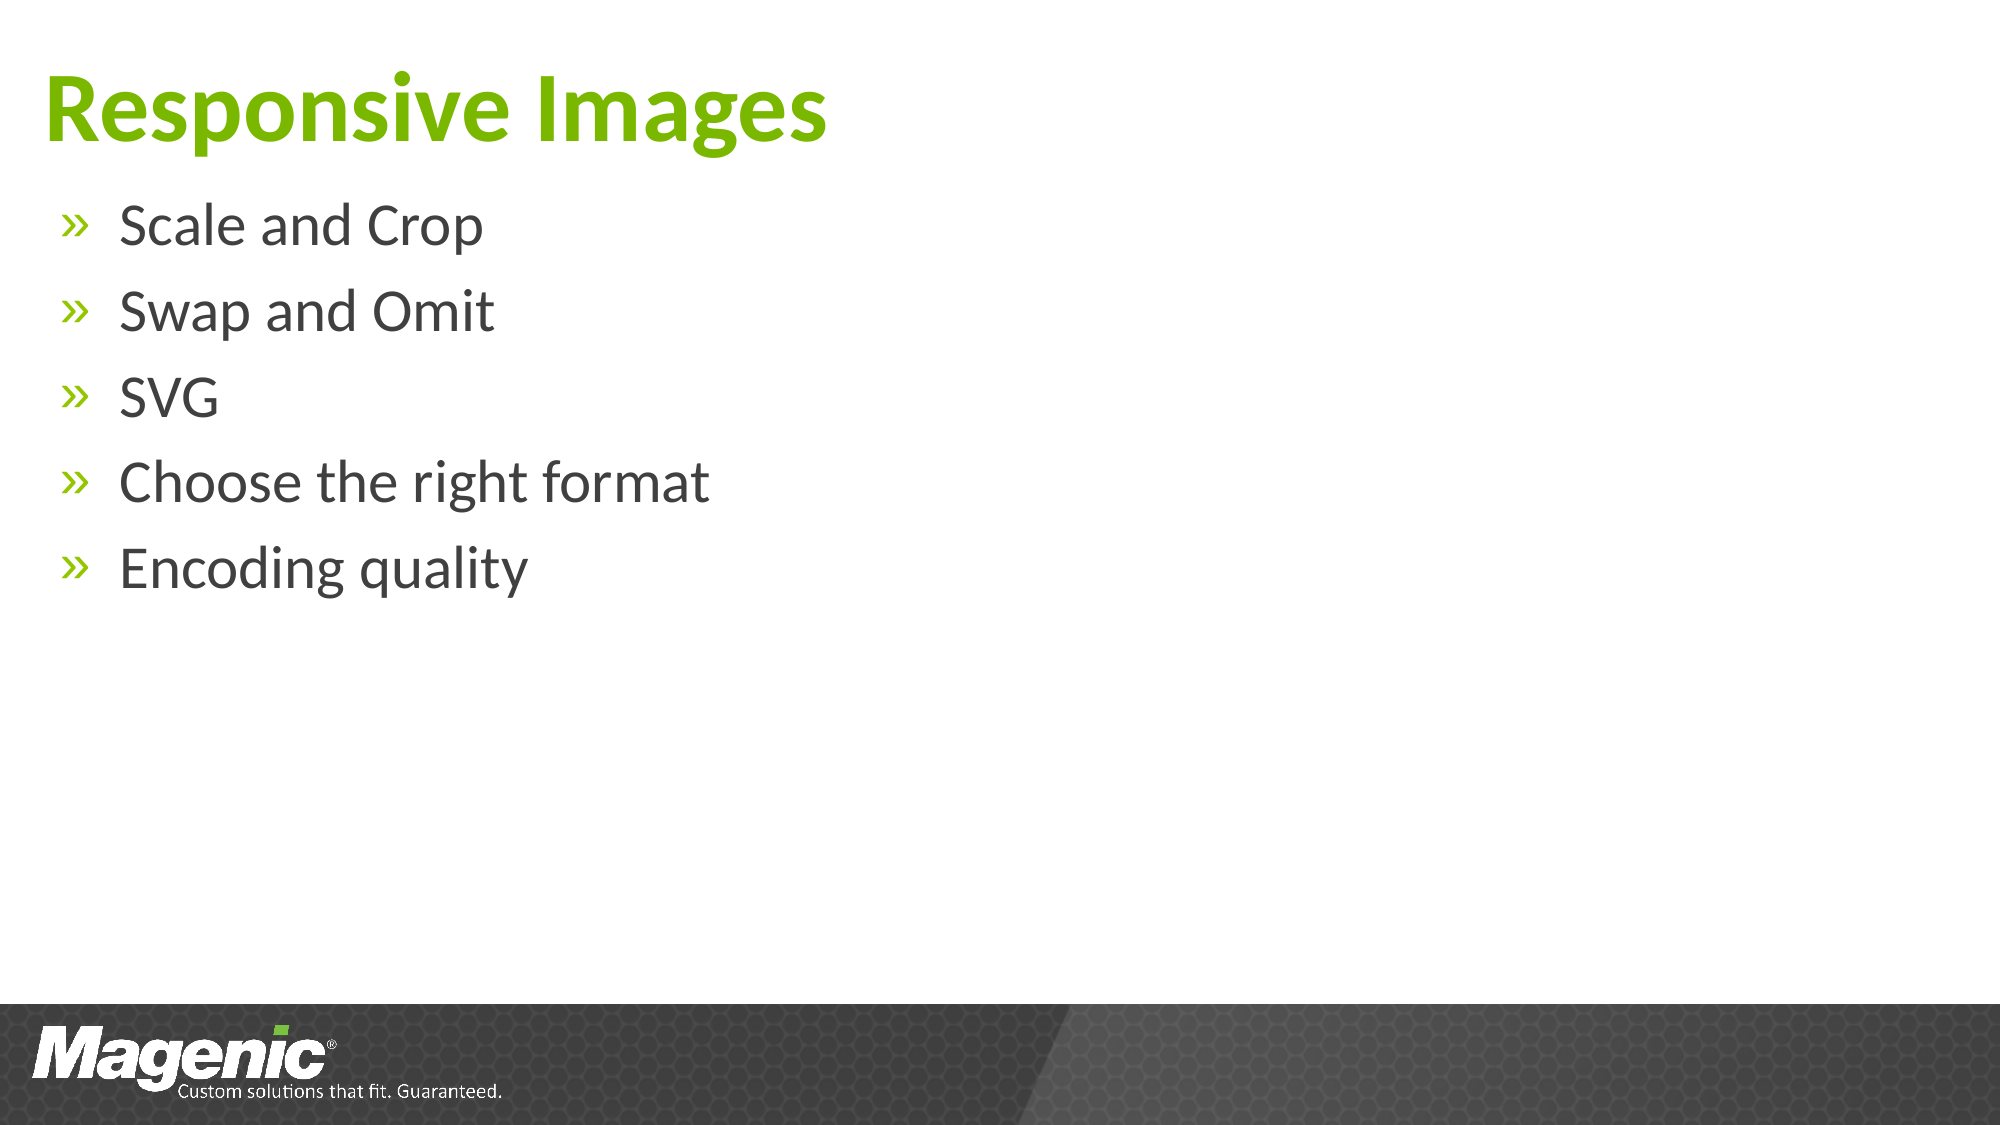

# Responsive Images
Scale and Crop
Swap and Omit
SVG
Choose the right format
Encoding quality